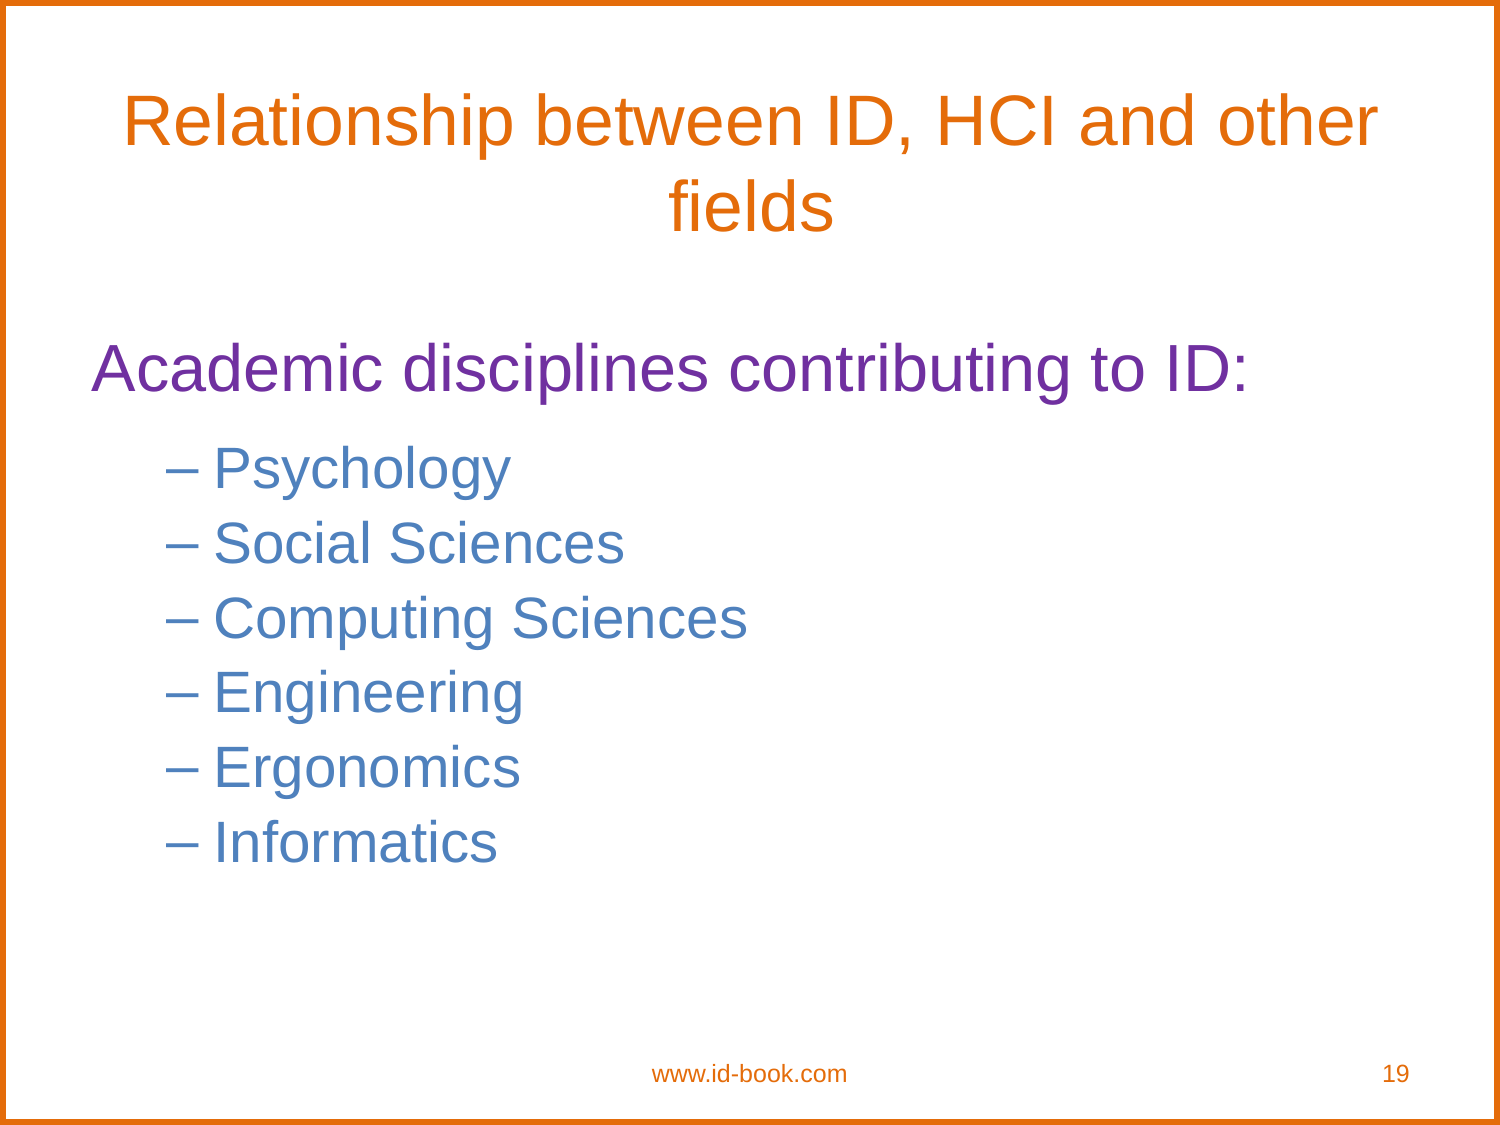

# Relationship between ID, HCI and other fields
Academic disciplines contributing to ID:

Psychology
Social Sciences
Computing Sciences
Engineering
Ergonomics
Informatics
www.id-book.com
19